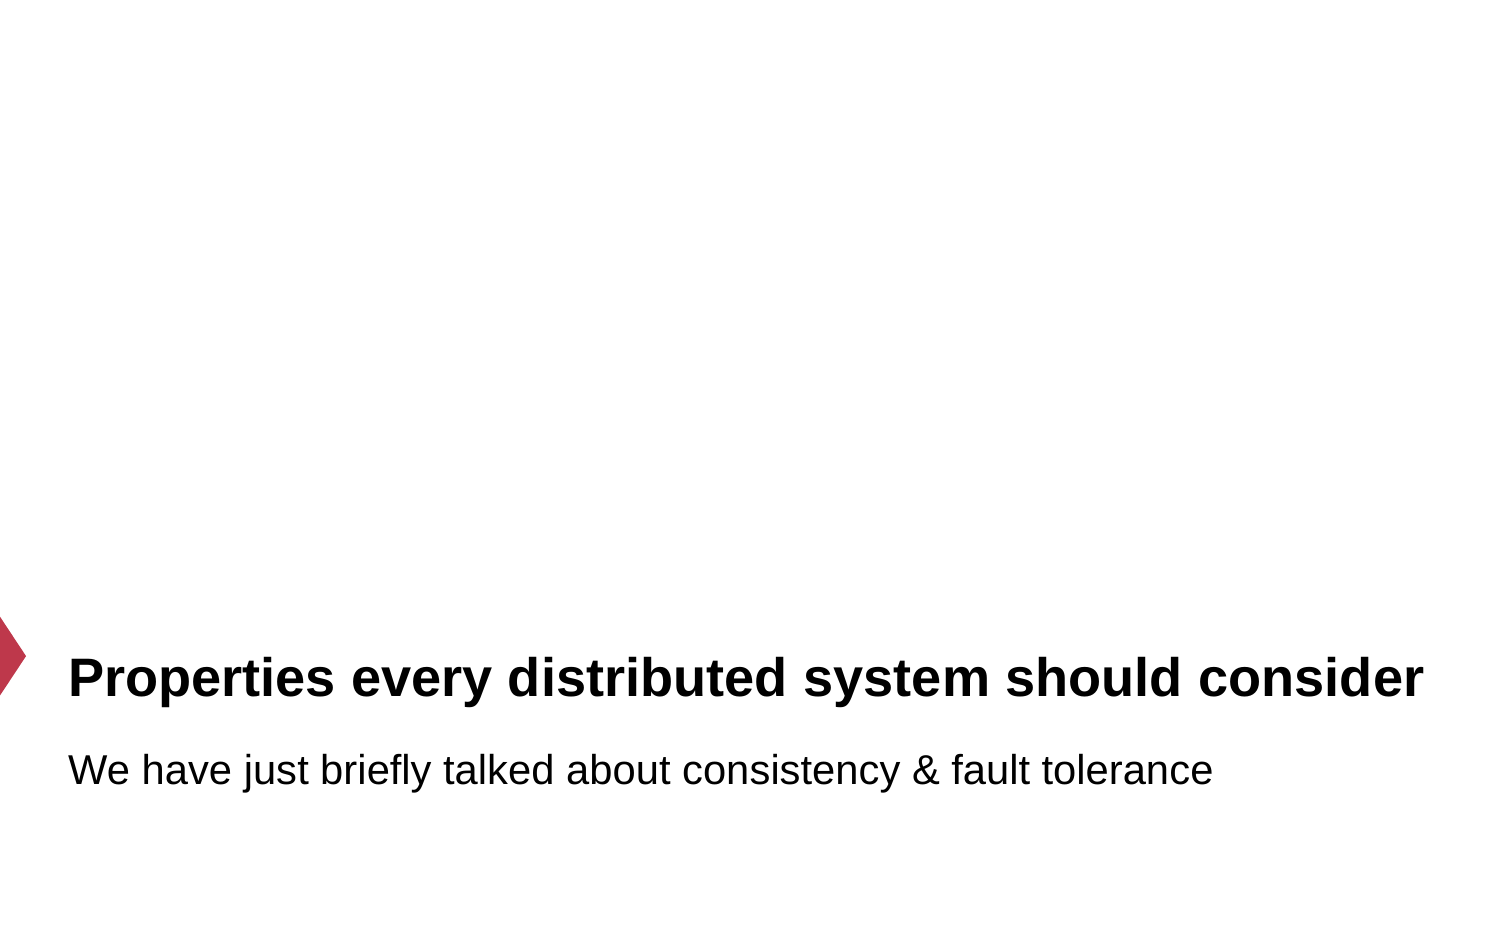

Properties every distributed system should consider
We have just briefly talked about consistency & fault tolerance